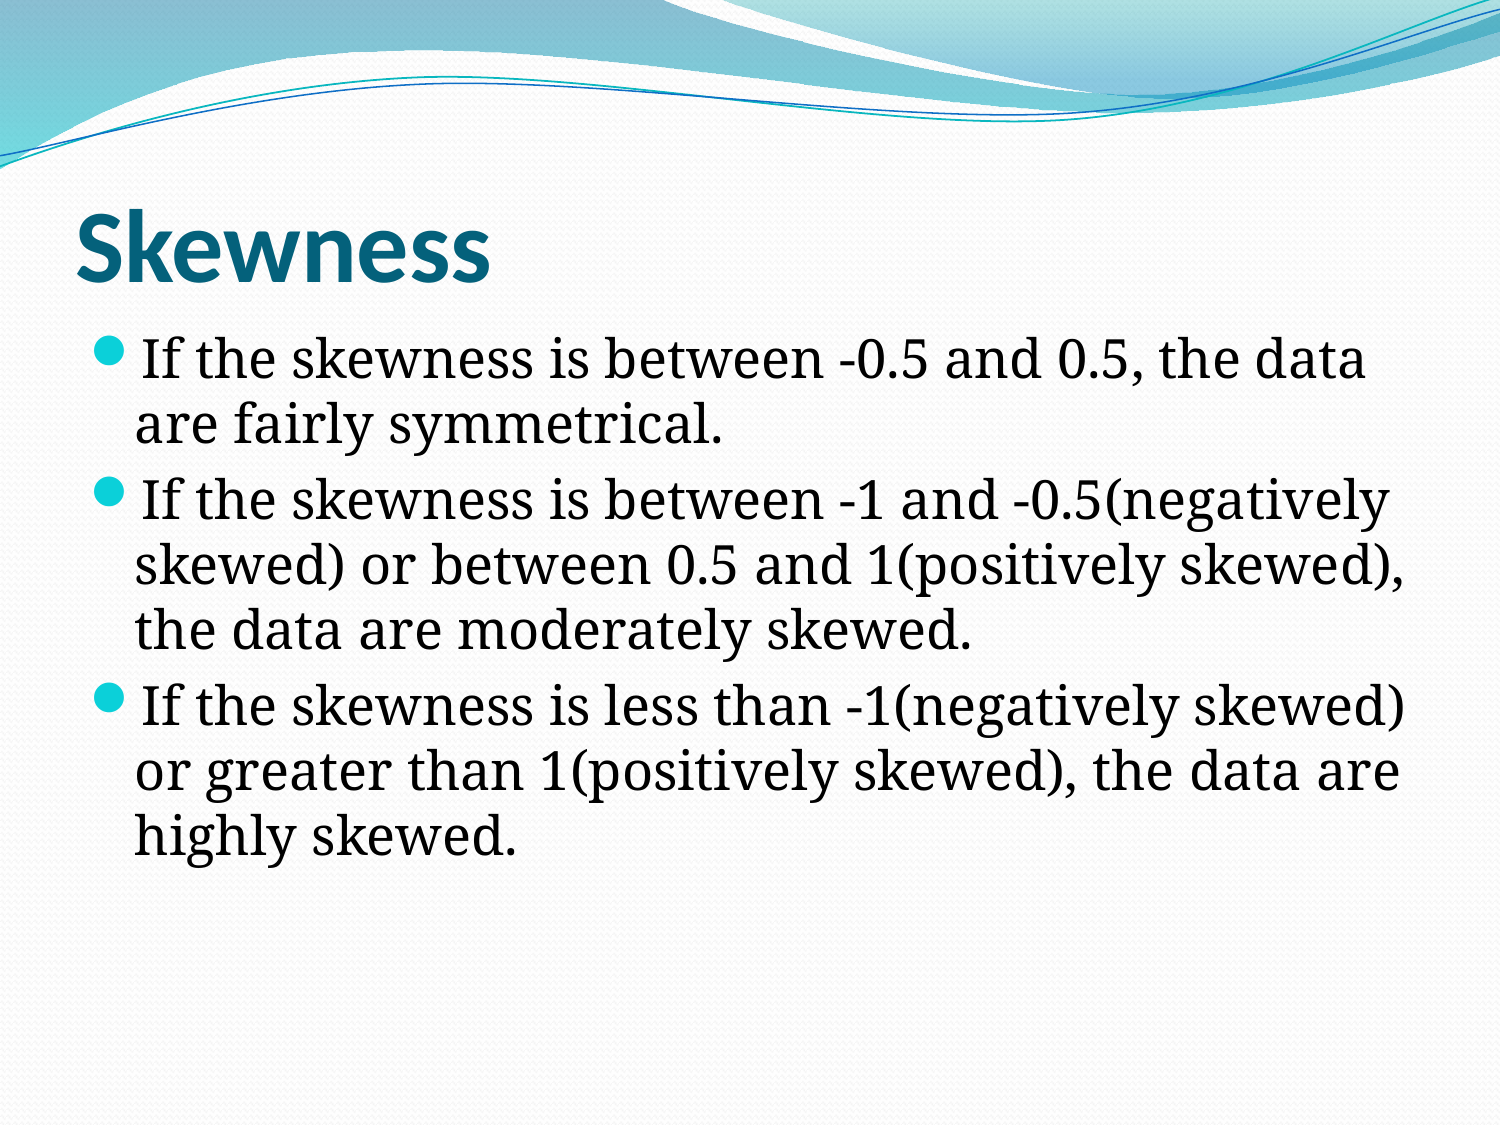

# Skewness
If the skewness is between -0.5 and 0.5, the data are fairly symmetrical.
If the skewness is between -1 and -0.5(negatively skewed) or between 0.5 and 1(positively skewed), the data are moderately skewed.
If the skewness is less than -1(negatively skewed) or greater than 1(positively skewed), the data are highly skewed.